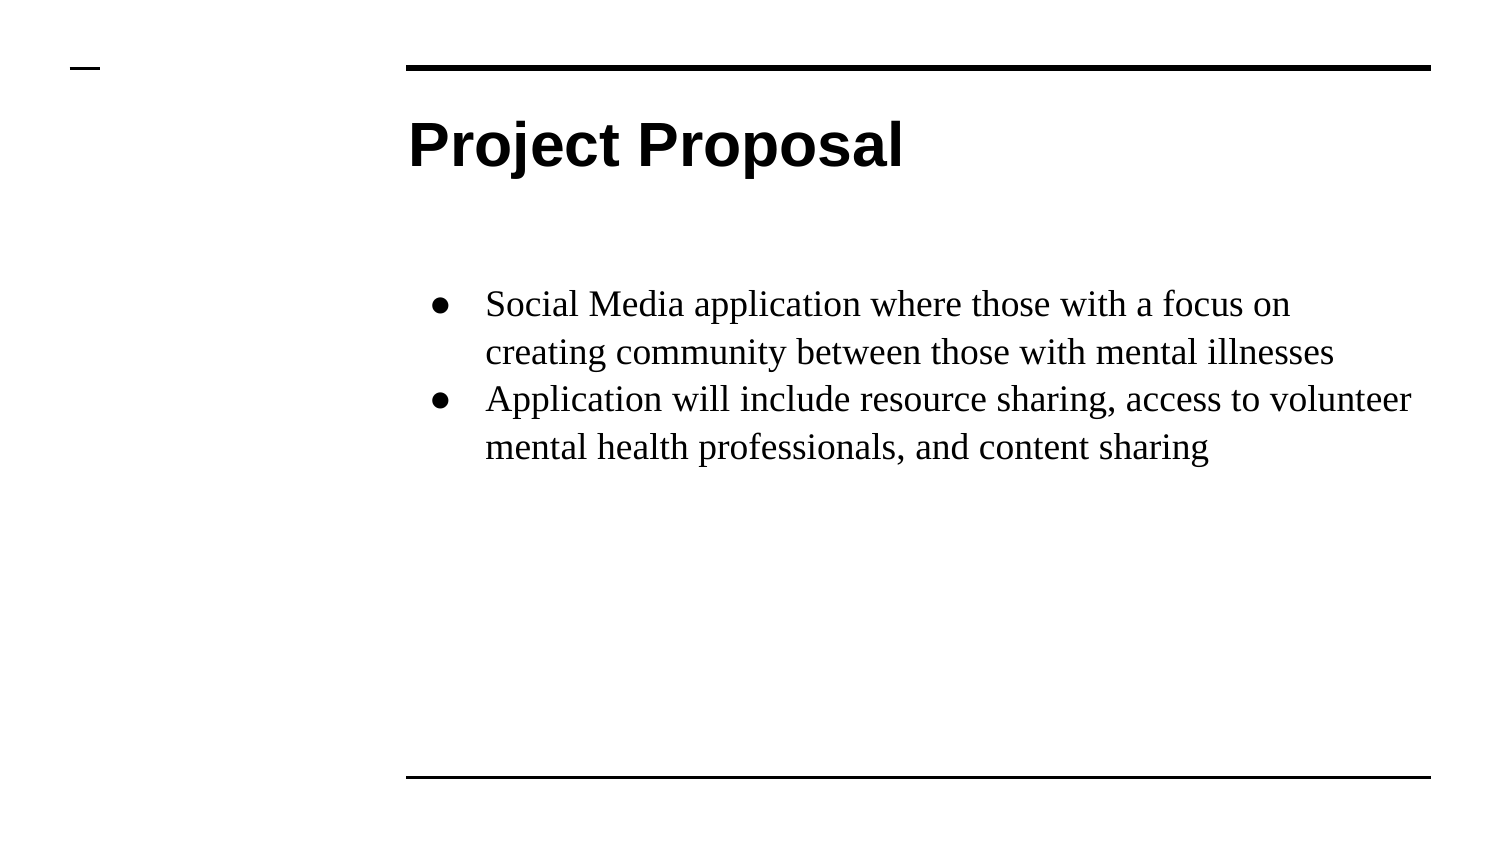

# Project Proposal
Social Media application where those with a focus on creating community between those with mental illnesses
Application will include resource sharing, access to volunteer mental health professionals, and content sharing